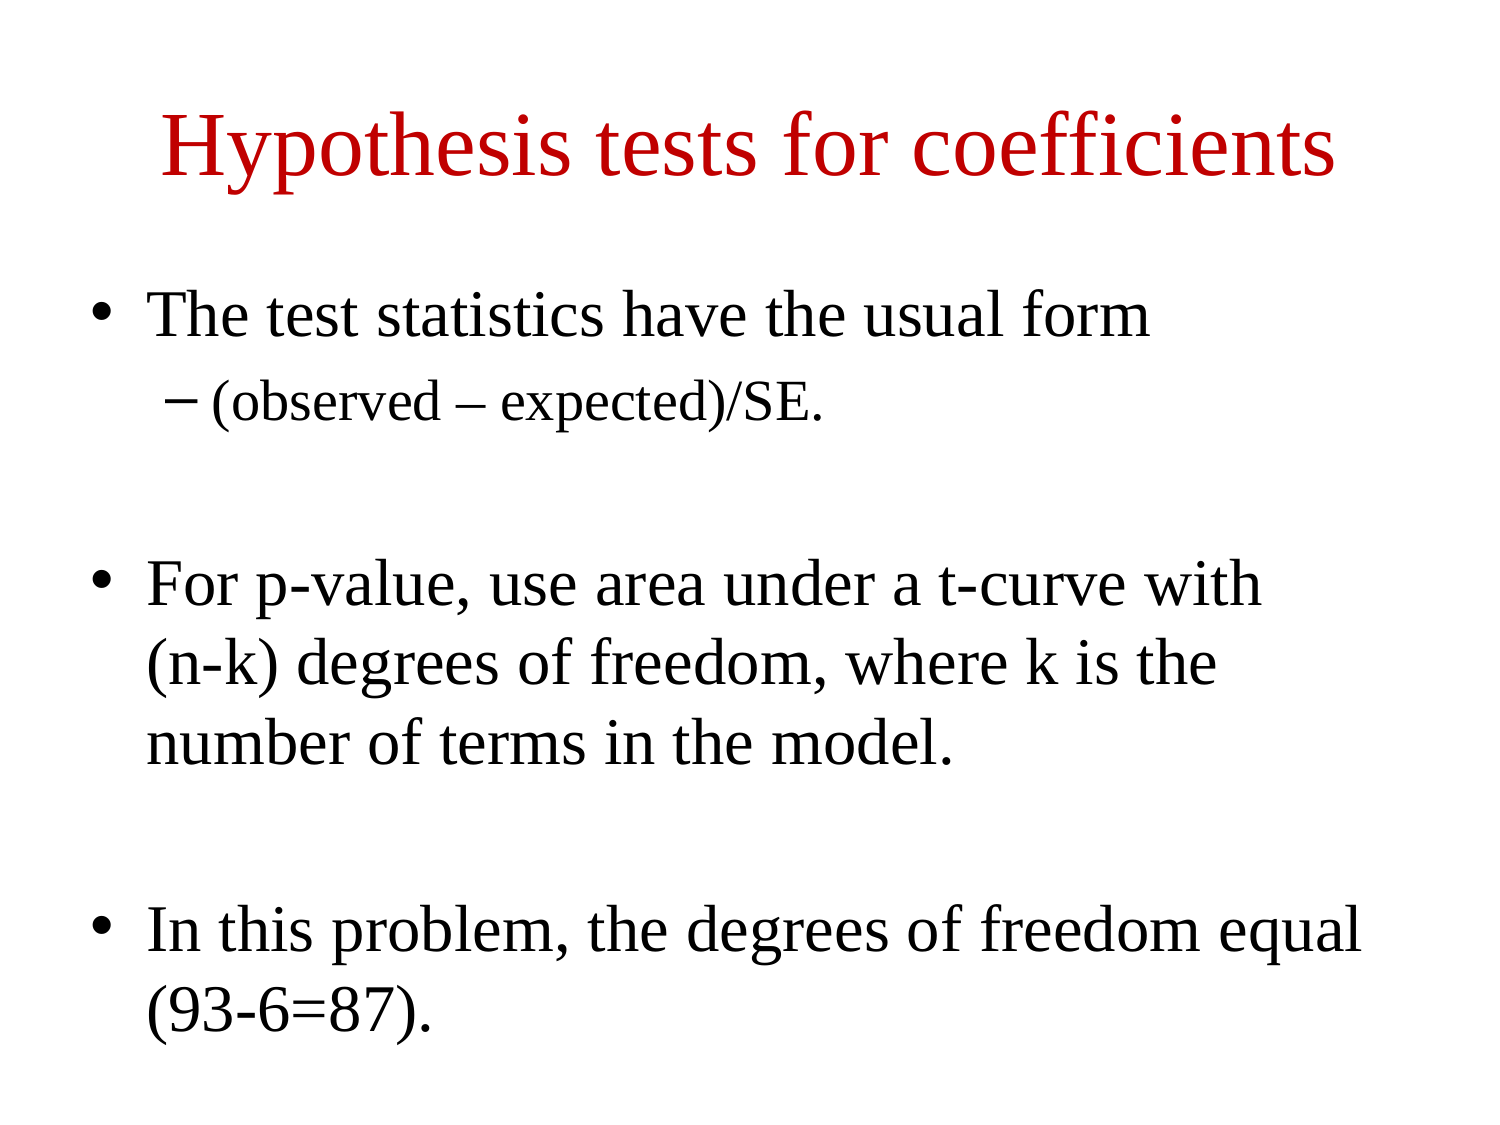

# Hypothesis tests for coefficients
The test statistics have the usual form
(observed – expected)/SE.

For p-value, use area under a t-curve with
(n-k) degrees of freedom, where k is the number of terms in the model.

In this problem, the degrees of freedom equal (93-6=87).